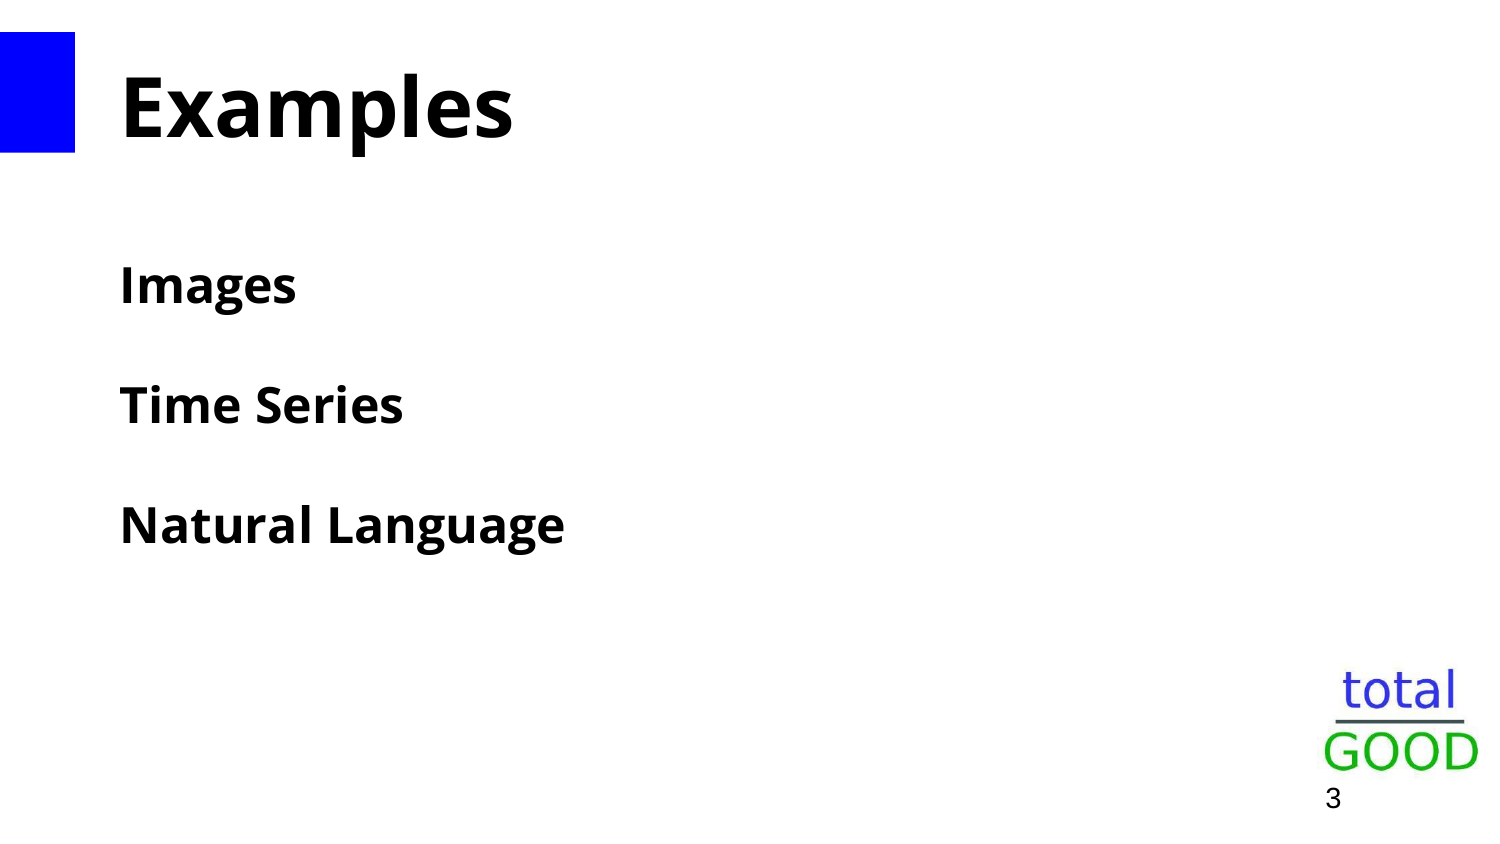

# Examples
Images

Time Series

Natural Language
3